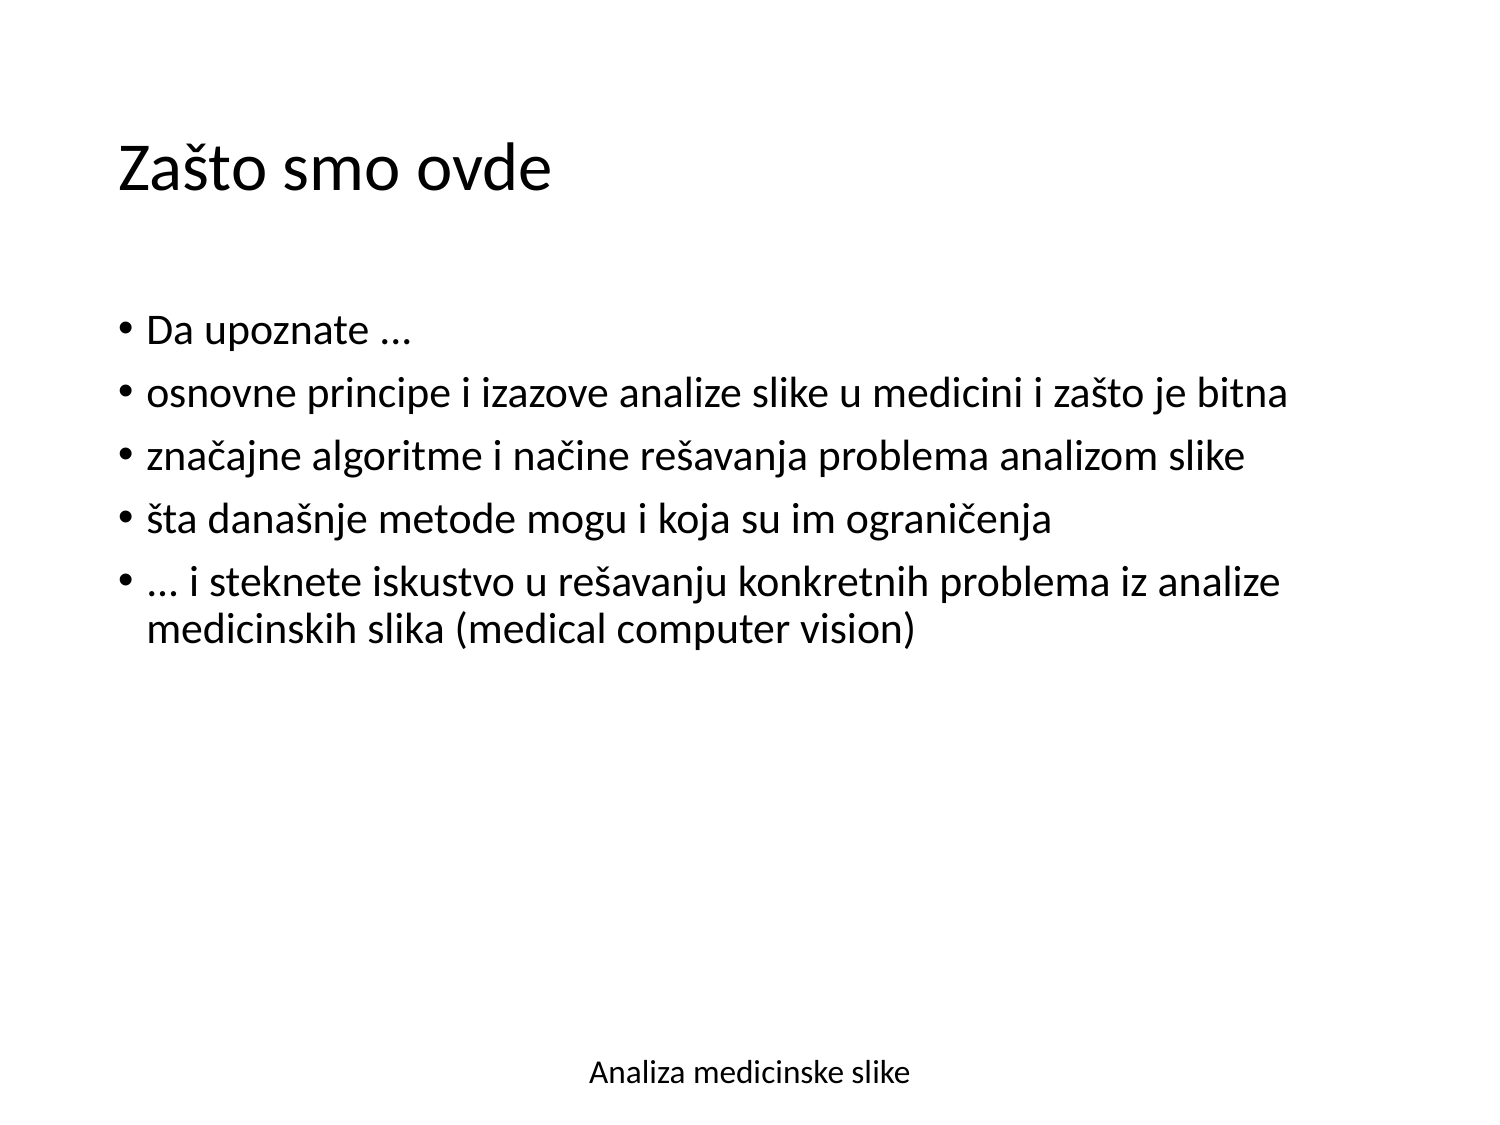

# Zašto smo ovde
Da upoznate ...
osnovne principe i izazove analize slike u medicini i zašto je bitna
značajne algoritme i načine rešavanja problema analizom slike
šta današnje metode mogu i koja su im ograničenja
... i steknete iskustvo u rešavanju konkretnih problema iz analize medicinskih slika (medical computer vision)
Analiza medicinske slike